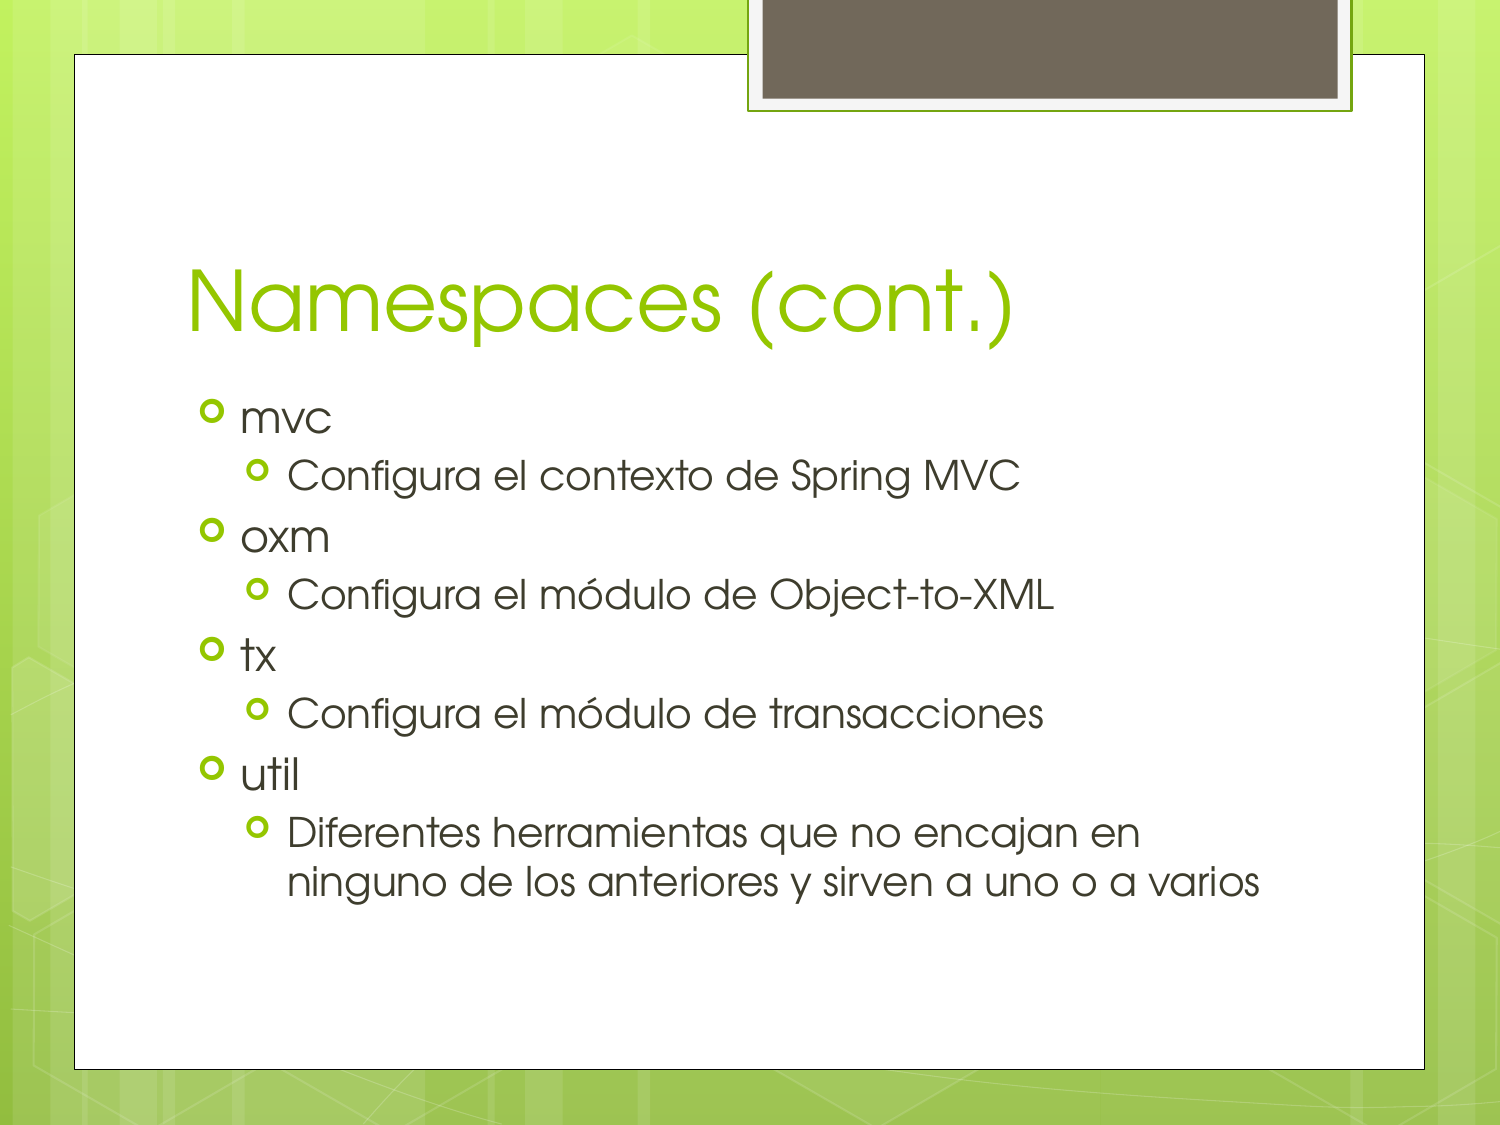

# Namespaces (cont.)
mvc
Configura el contexto de Spring MVC
oxm
Configura el módulo de Object-to-XML
tx
Configura el módulo de transacciones
util
Diferentes herramientas que no encajan en ninguno de los anteriores y sirven a uno o a varios